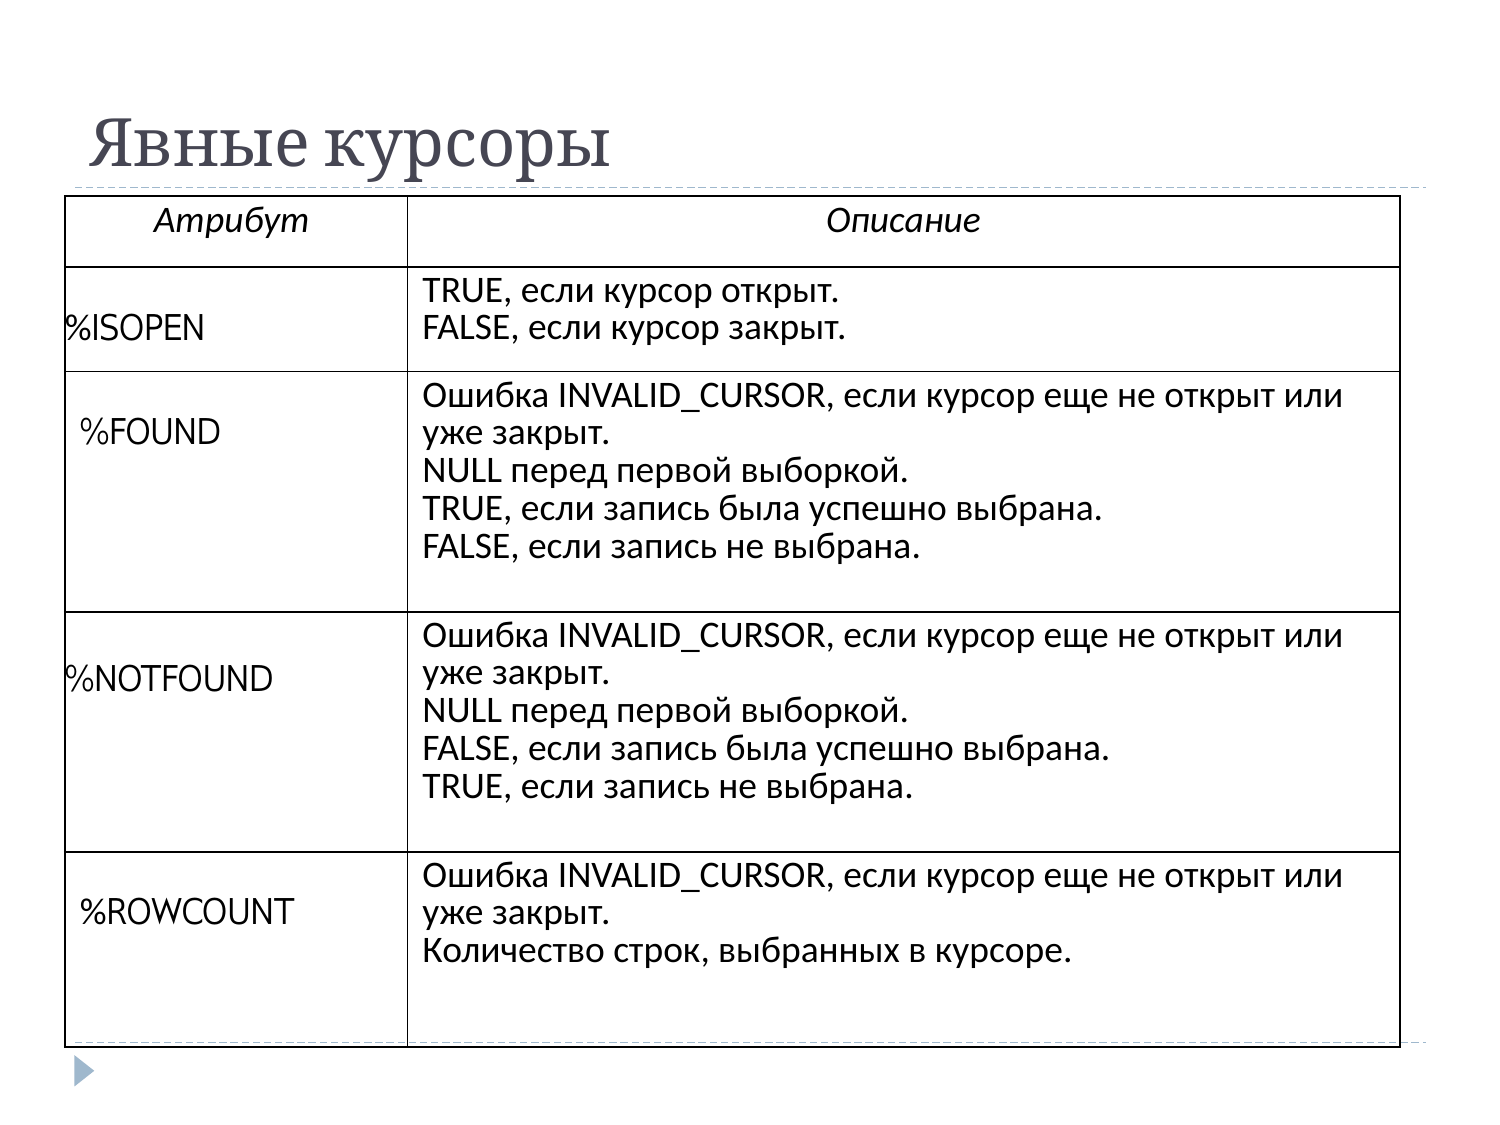

# Явные курсоры
| Атрибут | Описание |
| --- | --- |
| %ISOPEN | TRUE, если курсор открыт. FALSE, если курсор закрыт. |
| %FOUND | Ошибка INVALID\_CURSOR, если курсор еще не открыт или уже закрыт. NULL перед первой выборкой. TRUE, если запись была успешно выбрана. FALSE, если запись не выбрана. |
| %NOTFOUND | Ошибка INVALID\_CURSOR, если курсор еще не открыт или уже закрыт. NULL перед первой выборкой. FALSE, если запись была успешно выбрана. TRUE, если запись не выбрана. |
| %ROWCOUNT | Ошибка INVALID\_CURSOR, если курсор еще не открыт или уже закрыт. Количество строк, выбранных в курсоре. |